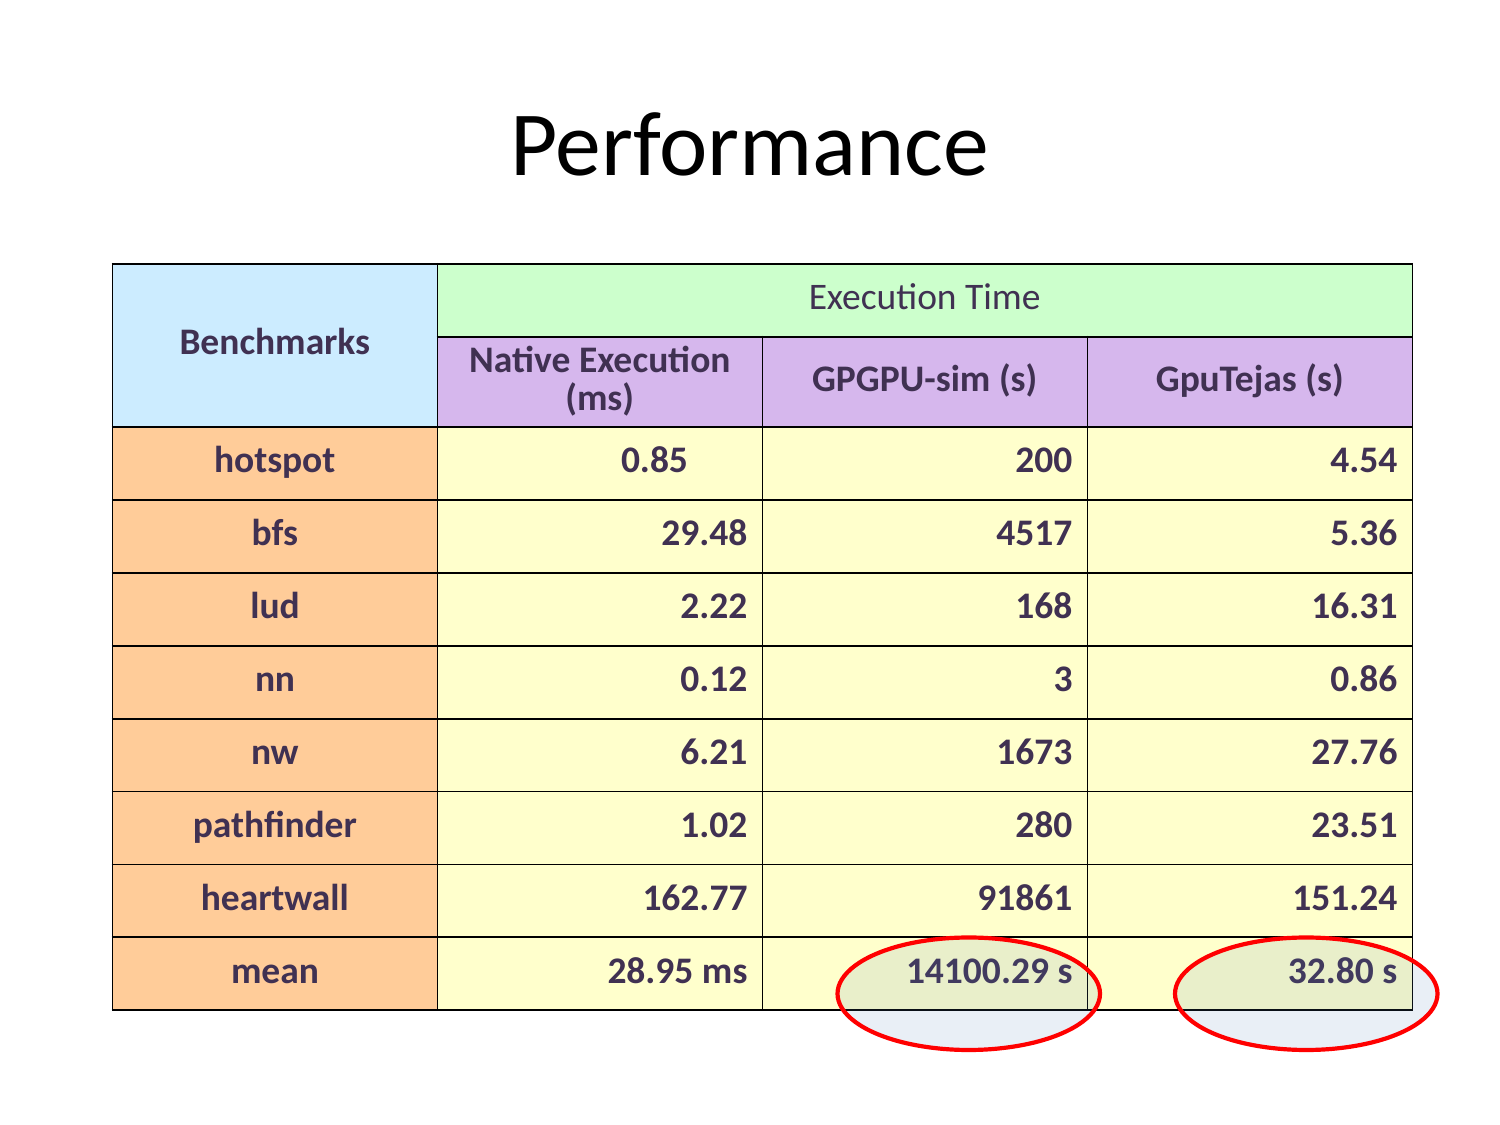

# Performance
| Benchmarks | Execution Time |  |  |
| --- | --- | --- | --- |
|  | Native Execution (ms) | GPGPU-sim (s) | GpuTejas (s) |
| hotspot | 0.85 | 200 | 4.54 |
| bfs | 29.48 | 4517 | 5.36 |
| lud | 2.22 | 168 | 16.31 |
| nn | 0.12 | 3 | 0.86 |
| nw | 6.21 | 1673 | 27.76 |
| pathfinder | 1.02 | 280 | 23.51 |
| heartwall | 162.77 | 91861 | 151.24 |
| mean | 28.95 ms | 14100.29 s | 32.80 s |